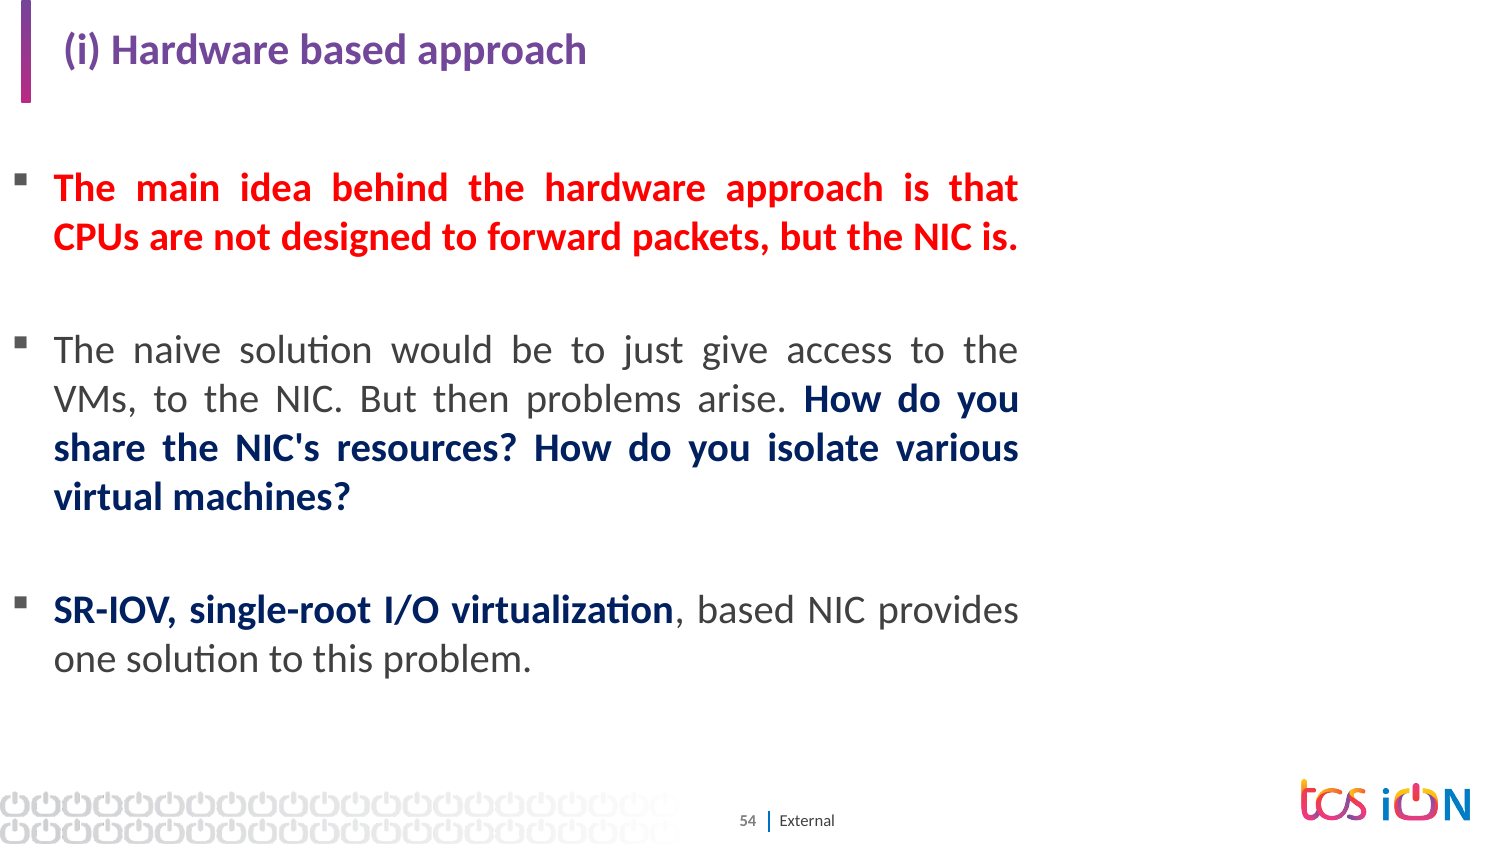

# (i) Hardware based approach
The main idea behind the hardware approach is that CPUs are not designed to forward packets, but the NIC is.

The naive solution would be to just give access to the VMs, to the NIC. But then problems arise. How do you share the NIC's resources? How do you isolate various virtual machines?

SR-IOV, single-root I/O virtualization, based NIC provides one solution to this problem.

Server Virtualization